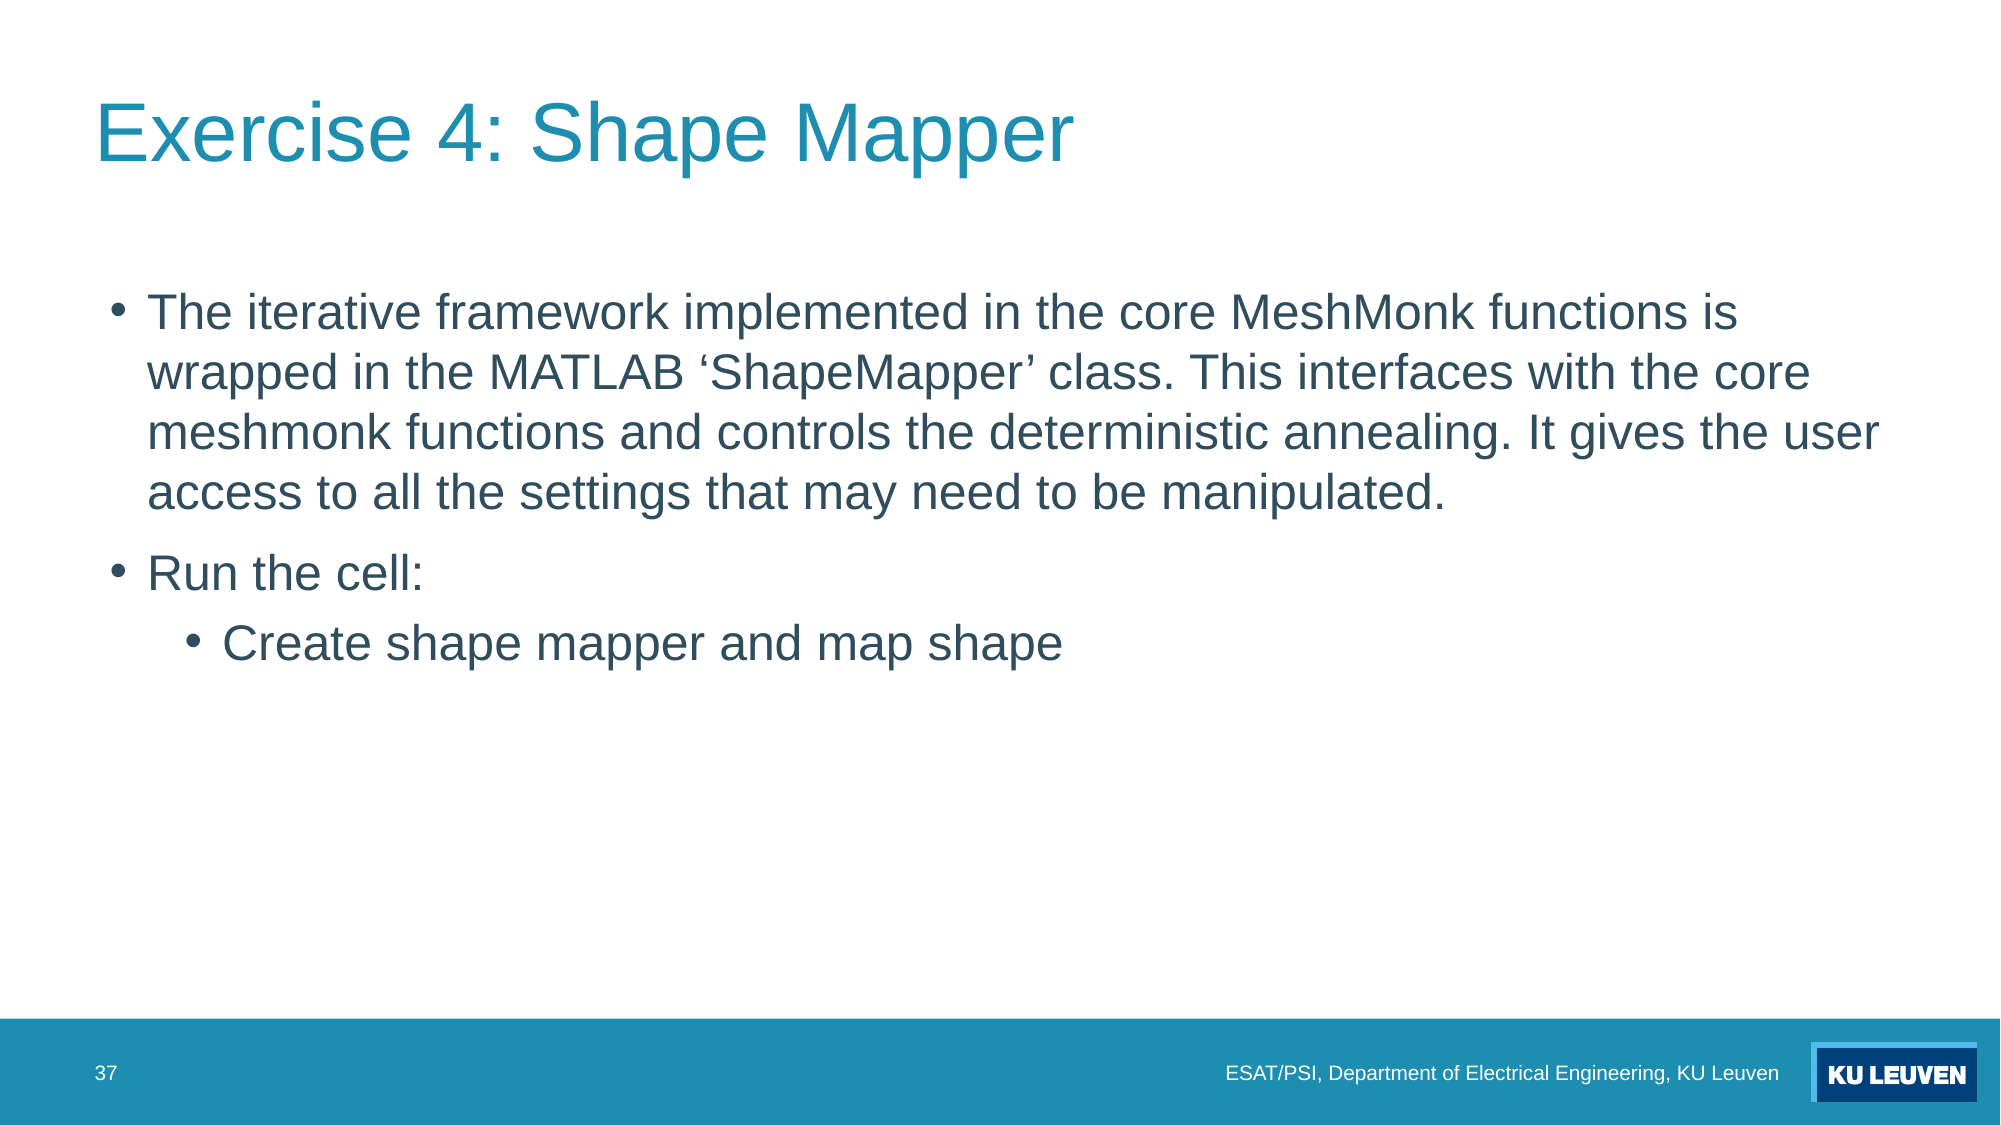

# Exercise 4: Shape Mapper
The iterative framework implemented in the core MeshMonk functions is wrapped in the MATLAB ‘ShapeMapper’ class. This interfaces with the core meshmonk functions and controls the deterministic annealing. It gives the user access to all the settings that may need to be manipulated.
Run the cell:
Create shape mapper and map shape

37
ESAT/PSI, Department of Electrical Engineering, KU Leuven